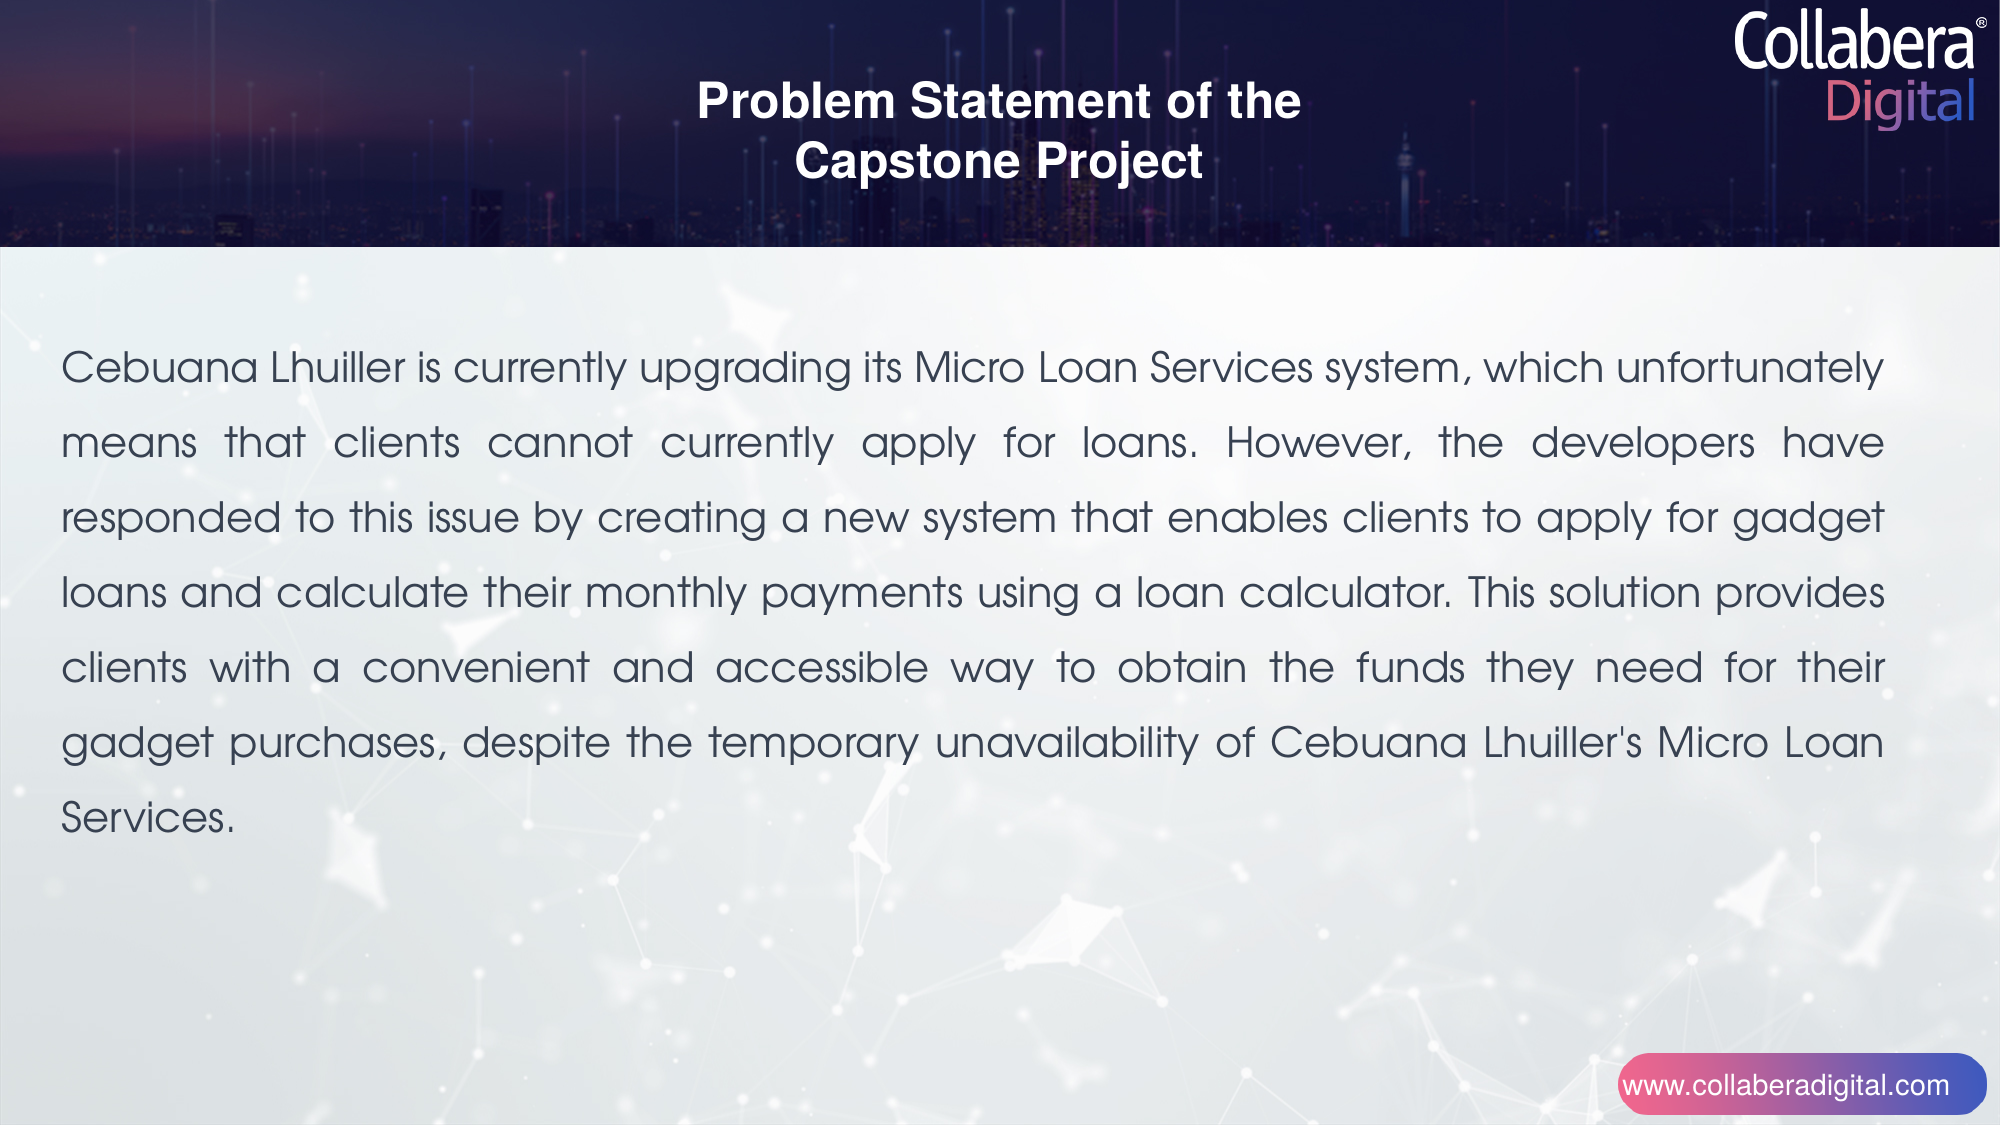

Problem Statement of the Capstone Project
Cebuana Lhuiller is currently upgrading its Micro Loan Services system, which unfortunately means that clients cannot currently apply for loans. However, the developers have responded to this issue by creating a new system that enables clients to apply for gadget loans and calculate their monthly payments using a loan calculator. This solution provides clients with a convenient and accessible way to obtain the funds they need for their gadget purchases, despite the temporary unavailability of Cebuana Lhuiller's Micro Loan Services.